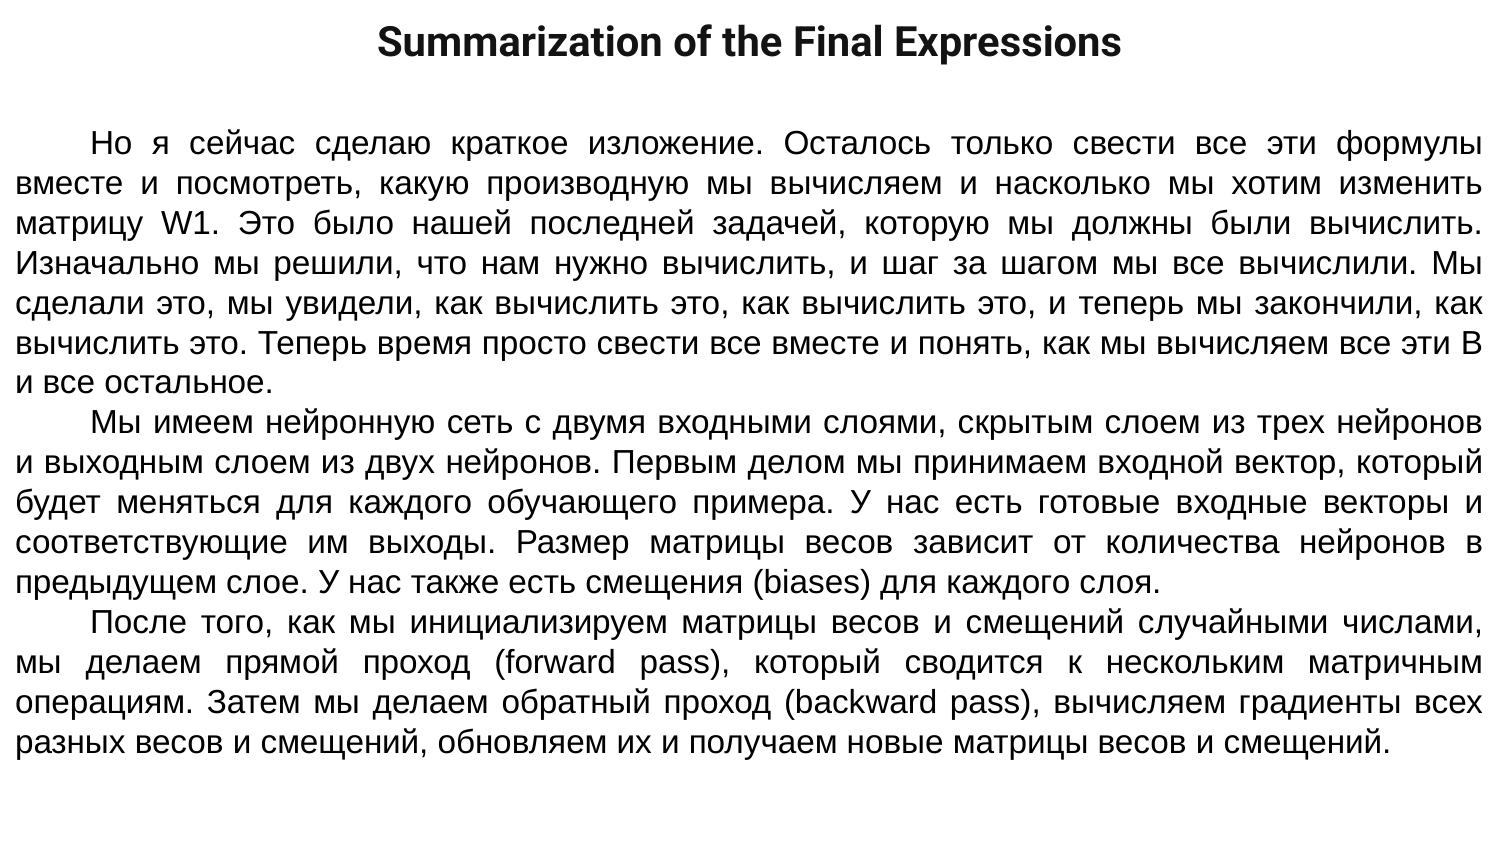

Summarization of the Final Expressions
Но я сейчас сделаю краткое изложение. Осталось только свести все эти формулы вместе и посмотреть, какую производную мы вычисляем и насколько мы хотим изменить матрицу W1. Это было нашей последней задачей, которую мы должны были вычислить. Изначально мы решили, что нам нужно вычислить, и шаг за шагом мы все вычислили. Мы сделали это, мы увидели, как вычислить это, как вычислить это, и теперь мы закончили, как вычислить это. Теперь время просто свести все вместе и понять, как мы вычисляем все эти B и все остальное.
Мы имеем нейронную сеть с двумя входными слоями, скрытым слоем из трех нейронов и выходным слоем из двух нейронов. Первым делом мы принимаем входной вектор, который будет меняться для каждого обучающего примера. У нас есть готовые входные векторы и соответствующие им выходы. Размер матрицы весов зависит от количества нейронов в предыдущем слое. У нас также есть смещения (biases) для каждого слоя.
После того, как мы инициализируем матрицы весов и смещений случайными числами, мы делаем прямой проход (forward pass), который сводится к нескольким матричным операциям. Затем мы делаем обратный проход (backward pass), вычисляем градиенты всех разных весов и смещений, обновляем их и получаем новые матрицы весов и смещений.